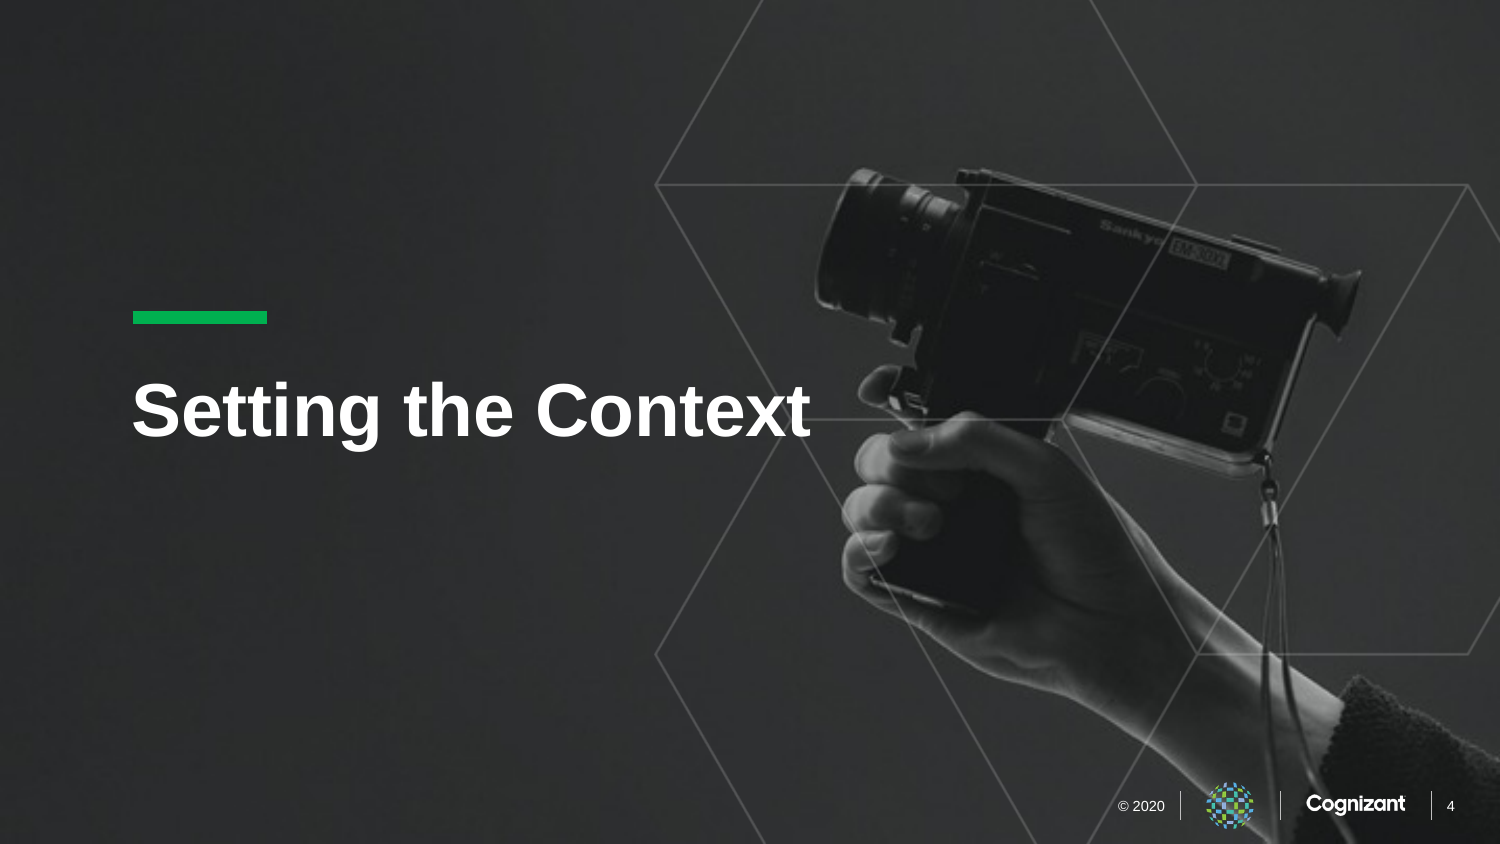

# Setting the Context
4
© 2020